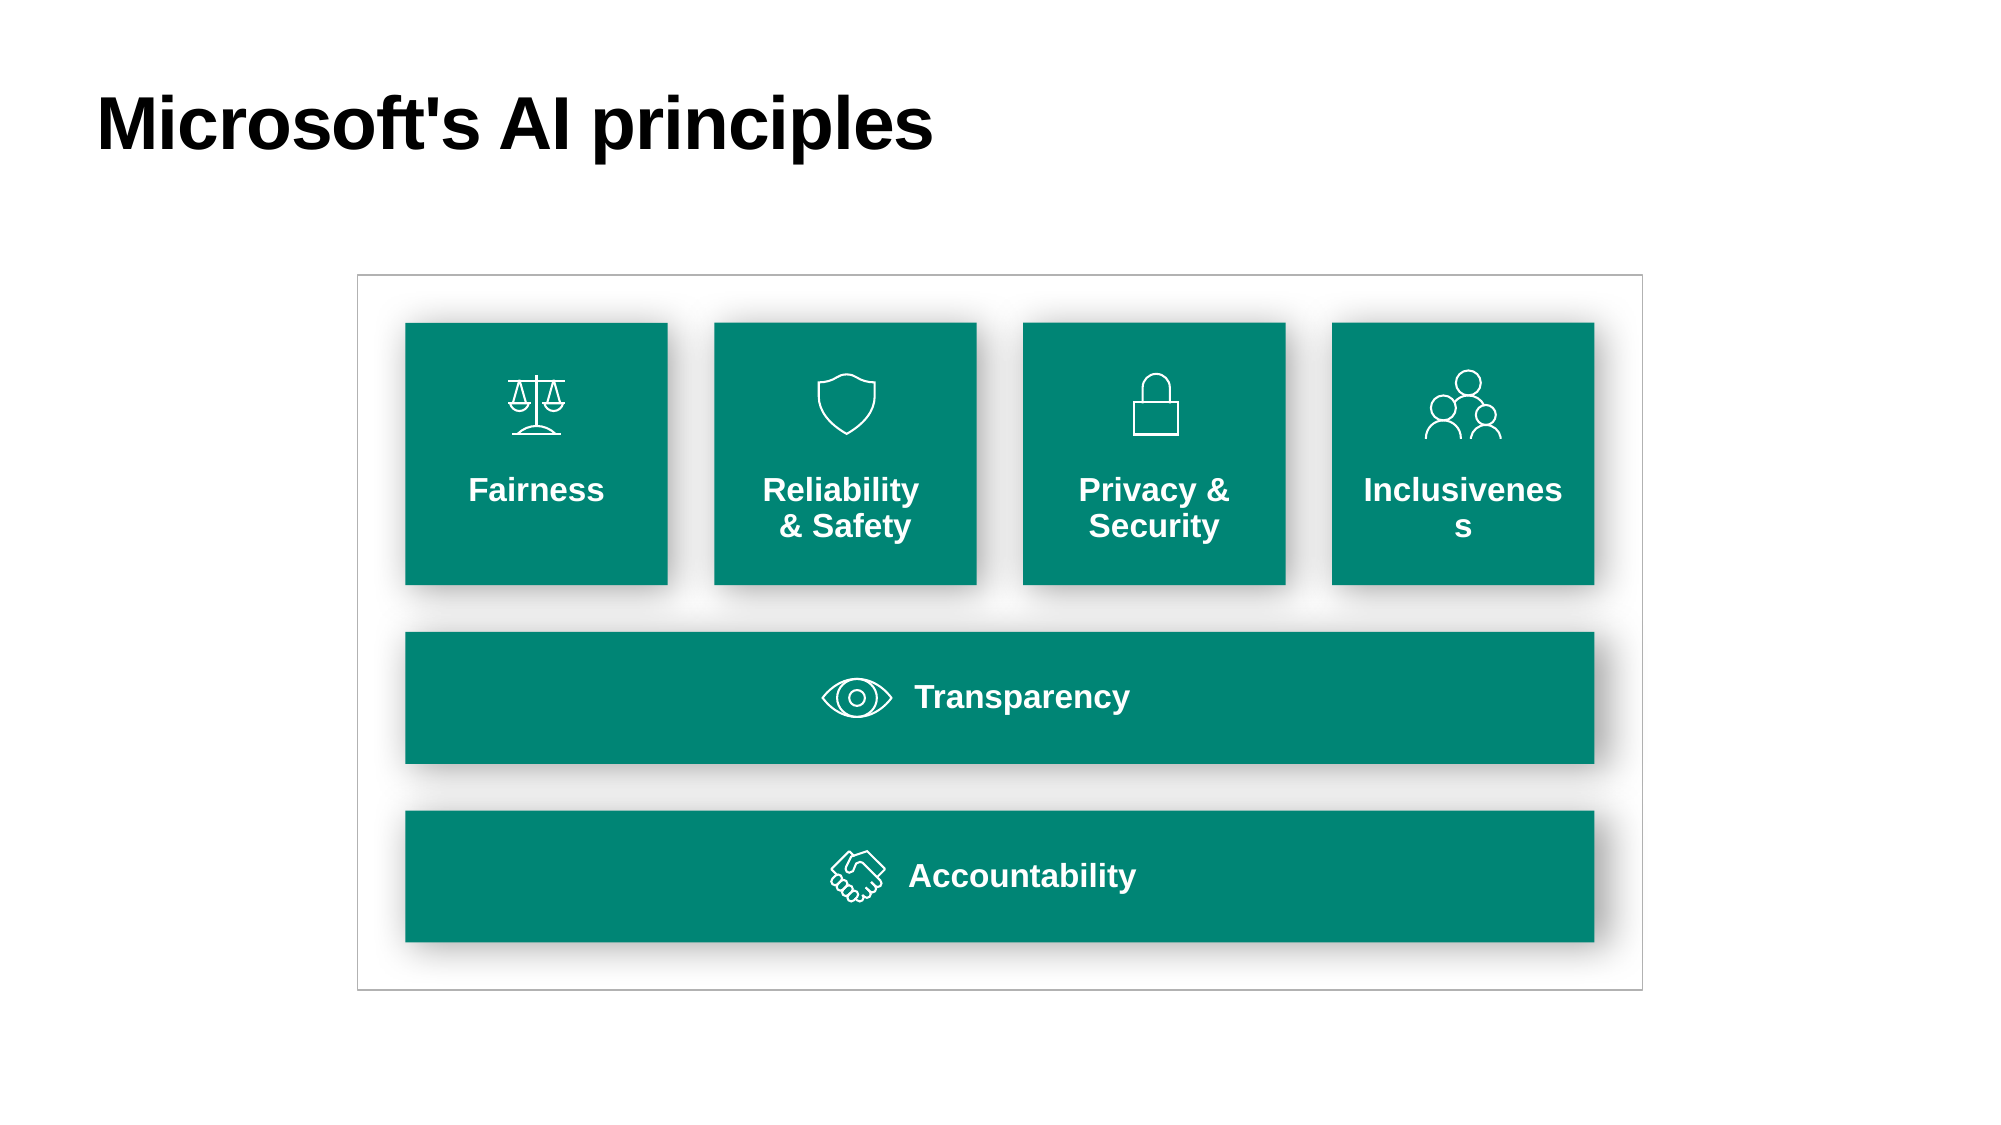

# Microsoft's AI principles

Reliability
& Safety

Privacy & Security

Inclusiveness

Fairness

Transparency

Accountability